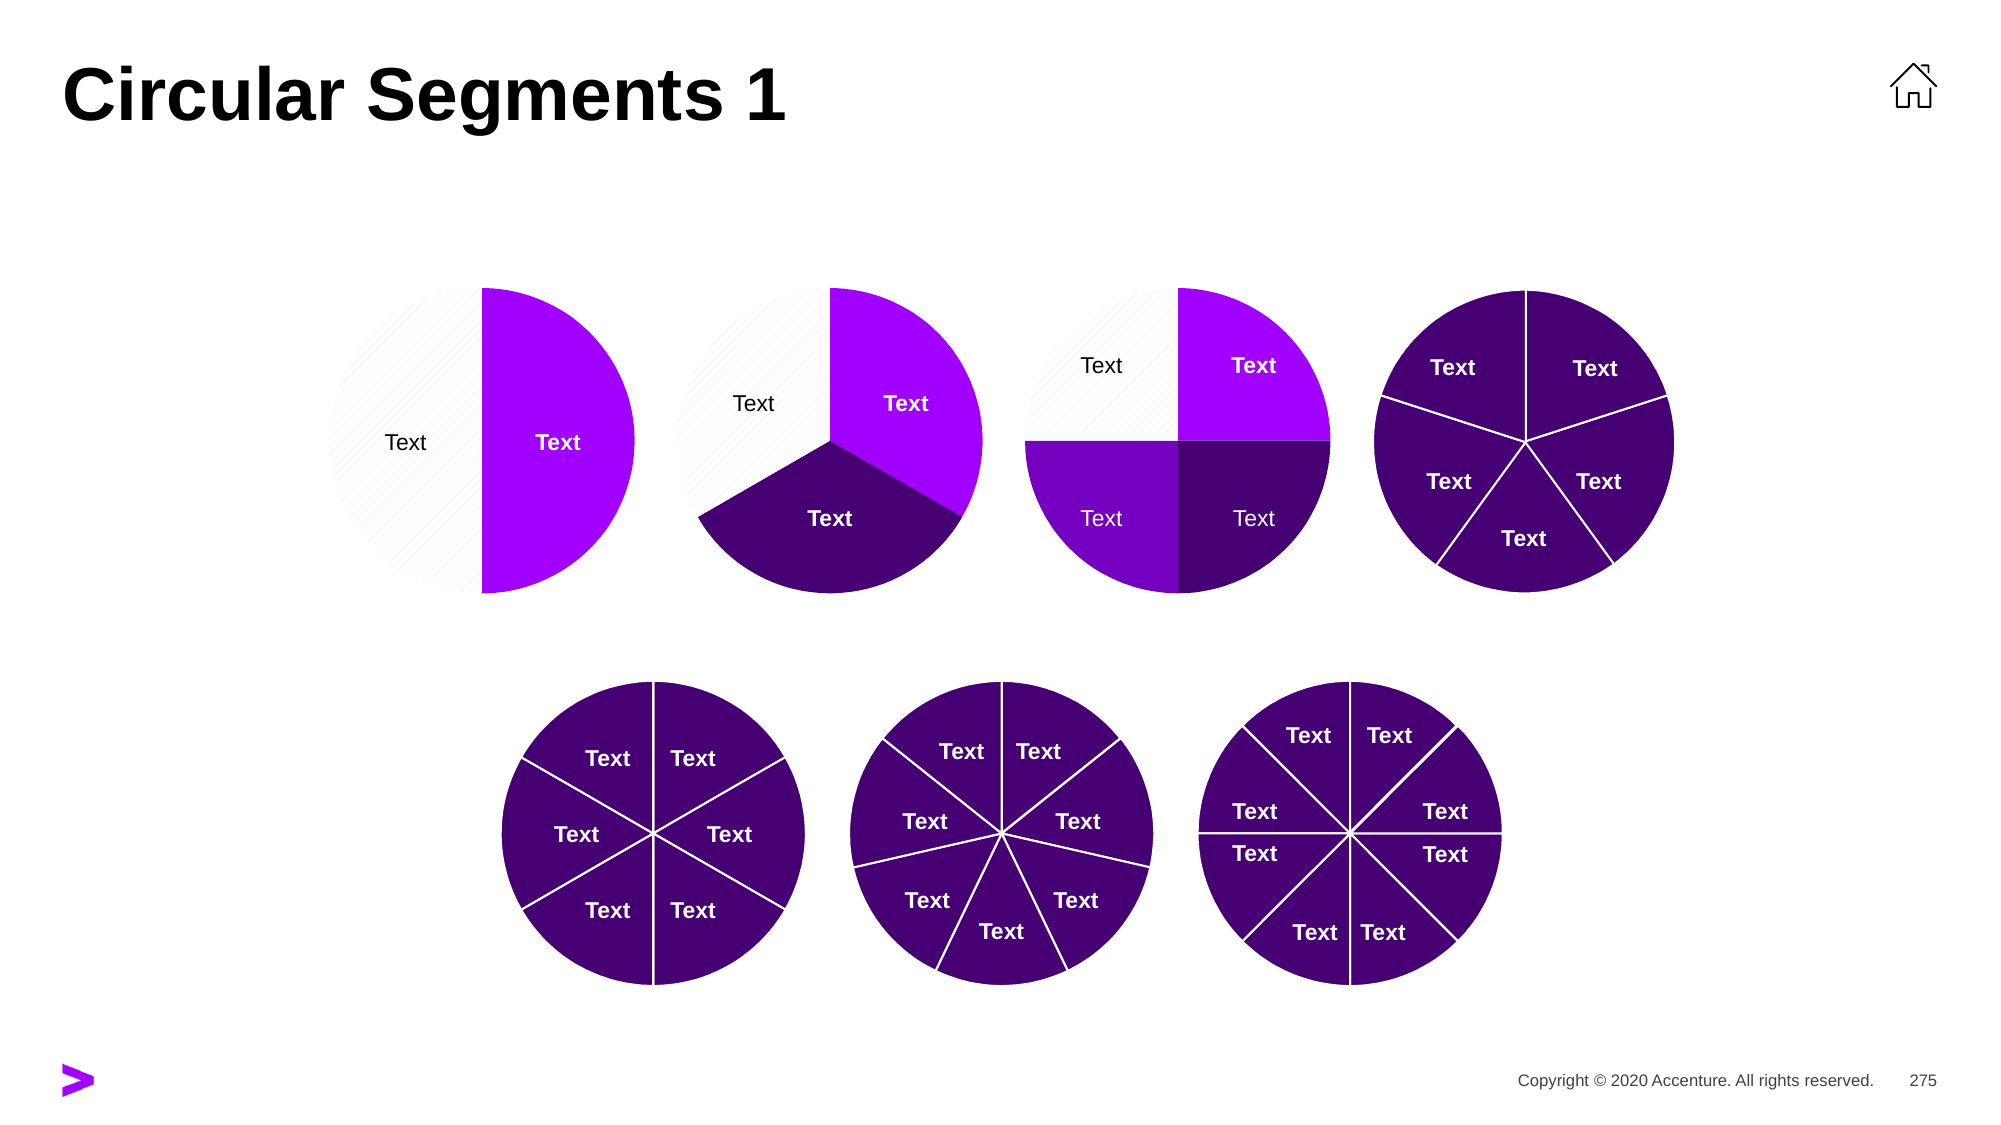

# Circular Segments 1

Text
Text

Text
Text

Text

Text
Text

Text
Text

Text
Text

Text
Text
Text

Text
Text

Text
Text

Text
Text

Text
Text

Text
Text

Text
Text
Text

Text
Text

Text
Text
Text
Text

Text
Text